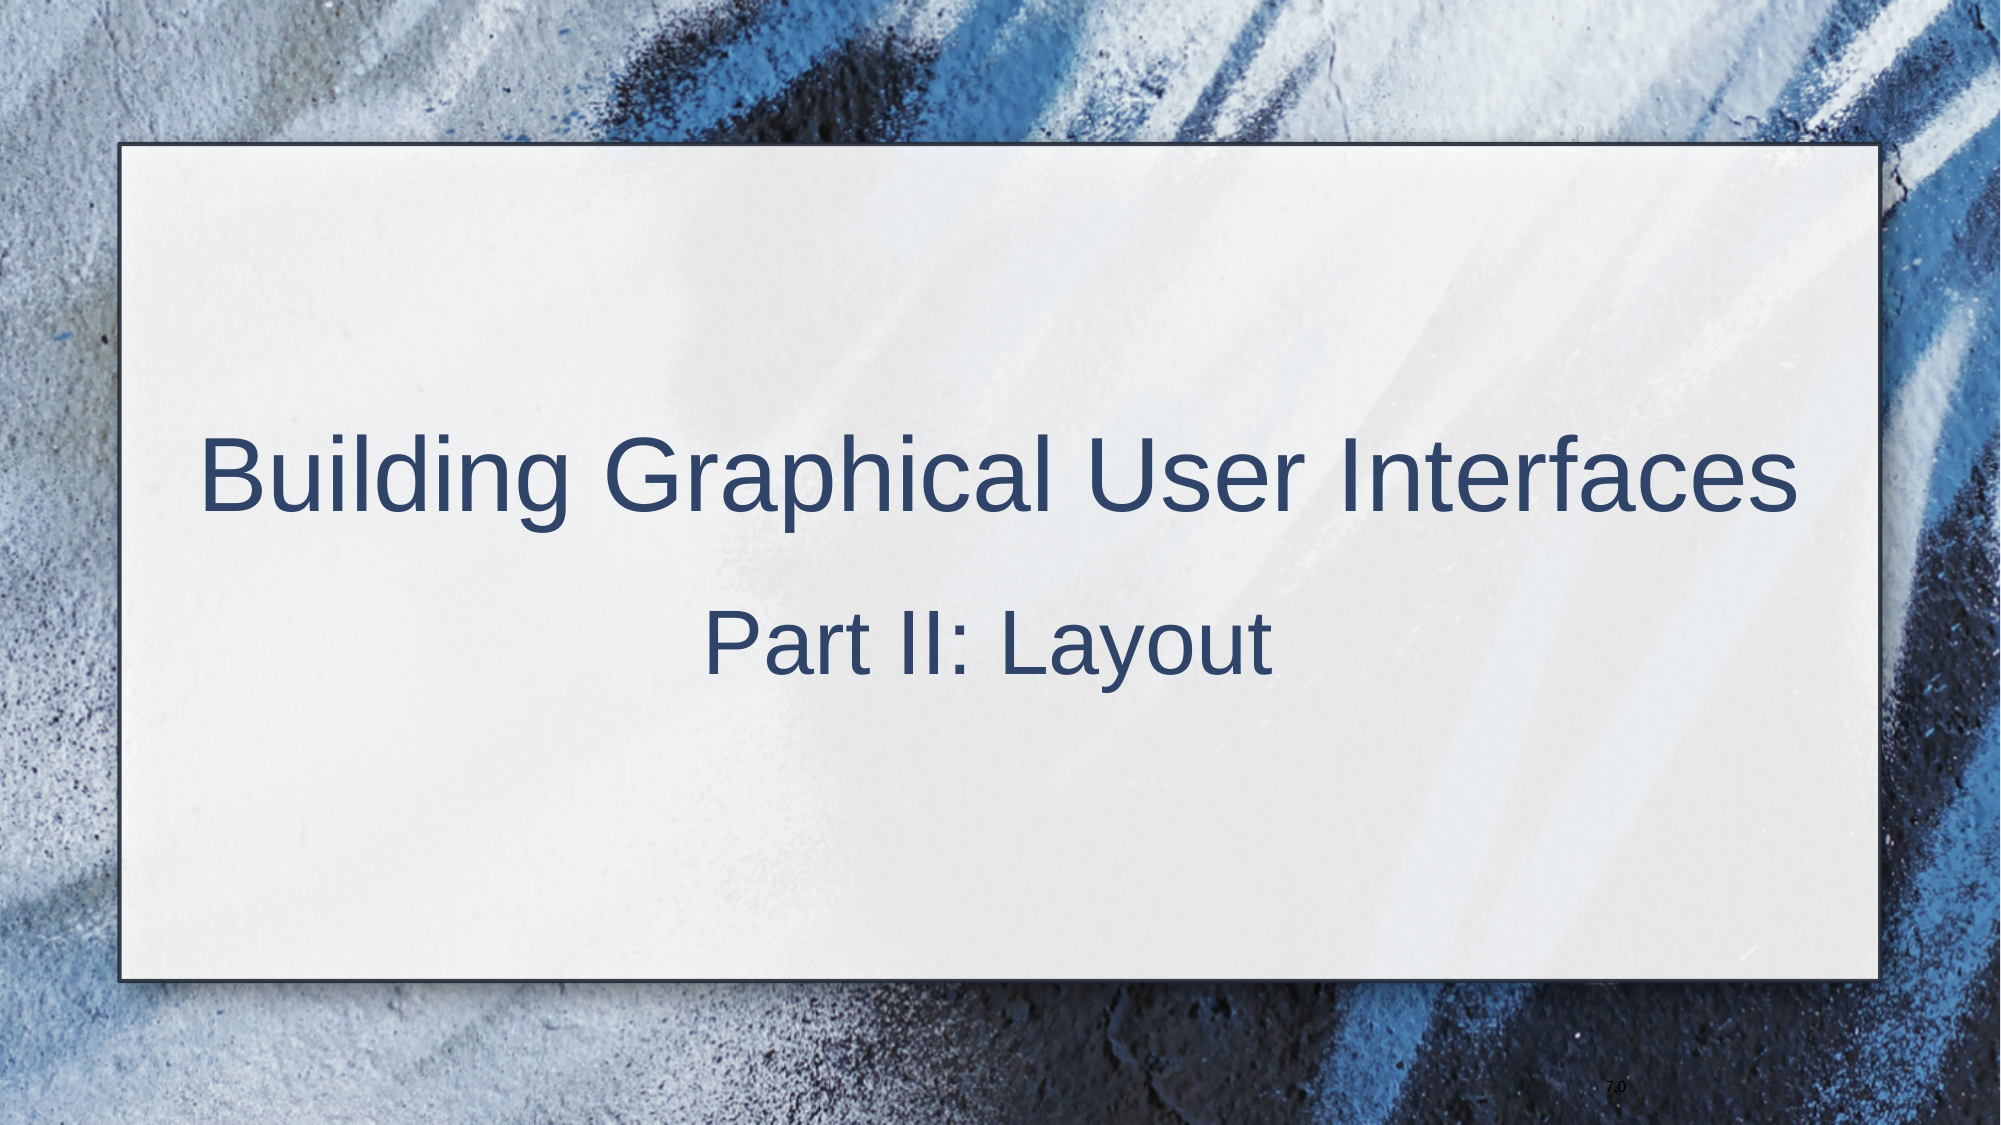

# Building Graphical User Interfaces
Part II: Layout

7.0